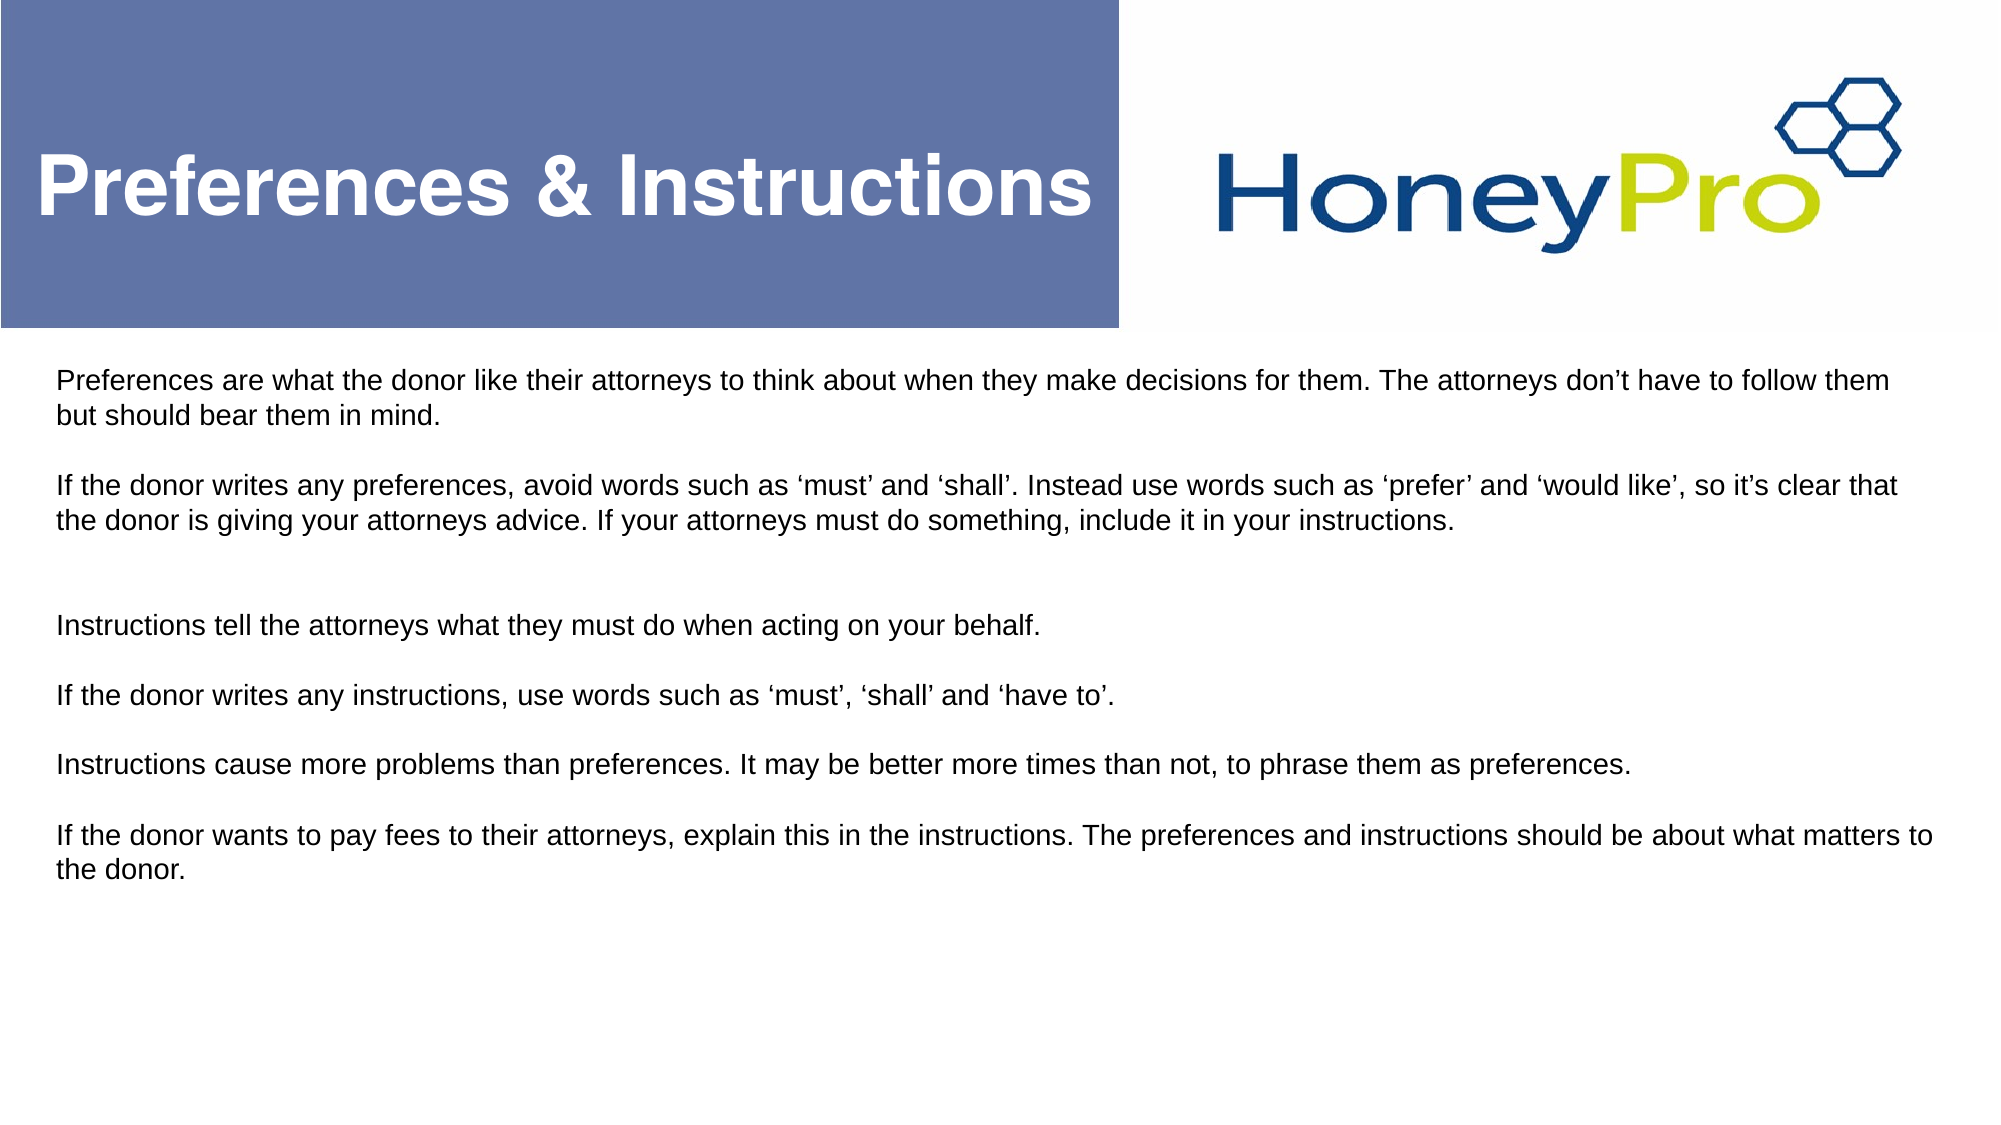

# Preferences & Instructions
Preferences are what the donor like their attorneys to think about when they make decisions for them. The attorneys don’t have to follow them but should bear them in mind.

If the donor writes any preferences, avoid words such as ‘must’ and ‘shall’. Instead use words such as ‘prefer’ and ‘would like’, so it’s clear that the donor is giving your attorneys advice. If your attorneys must do something, include it in your instructions.

Instructions tell the attorneys what they must do when acting on your behalf.

If the donor writes any instructions, use words such as ‘must’, ‘shall’ and ‘have to’.

Instructions cause more problems than preferences. It may be better more times than not, to phrase them as preferences.

If the donor wants to pay fees to their attorneys, explain this in the instructions. The preferences and instructions should be about what matters to the donor.